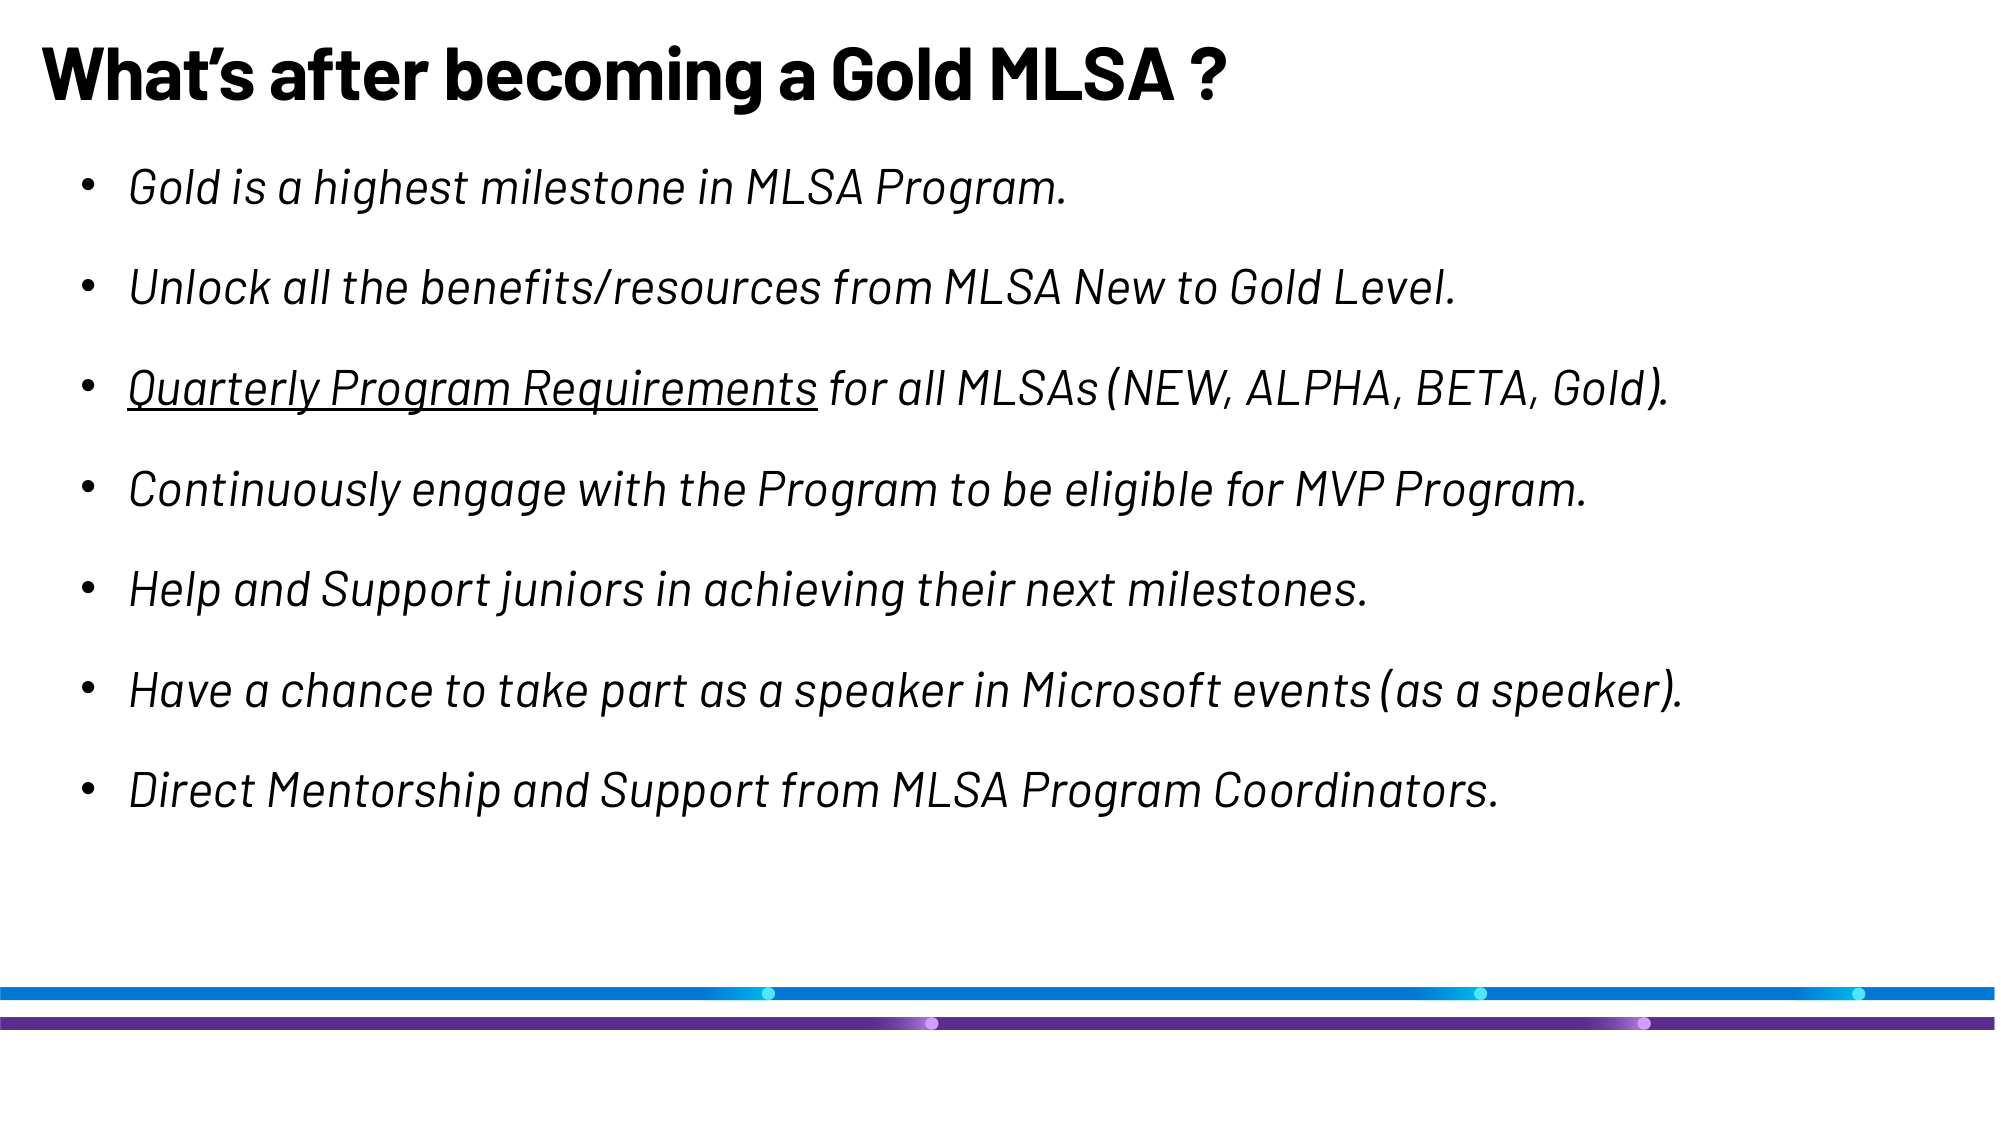

# What’s after becoming a Gold MLSA ?
Gold is a highest milestone in MLSA Program.
Unlock all the benefits/resources from MLSA New to Gold Level.
Quarterly Program Requirements for all MLSAs (NEW, ALPHA, BETA, Gold).
Continuously engage with the Program to be eligible for MVP Program.
Help and Support juniors in achieving their next milestones.
Have a chance to take part as a speaker in Microsoft events (as a speaker).
Direct Mentorship and Support from MLSA Program Coordinators.